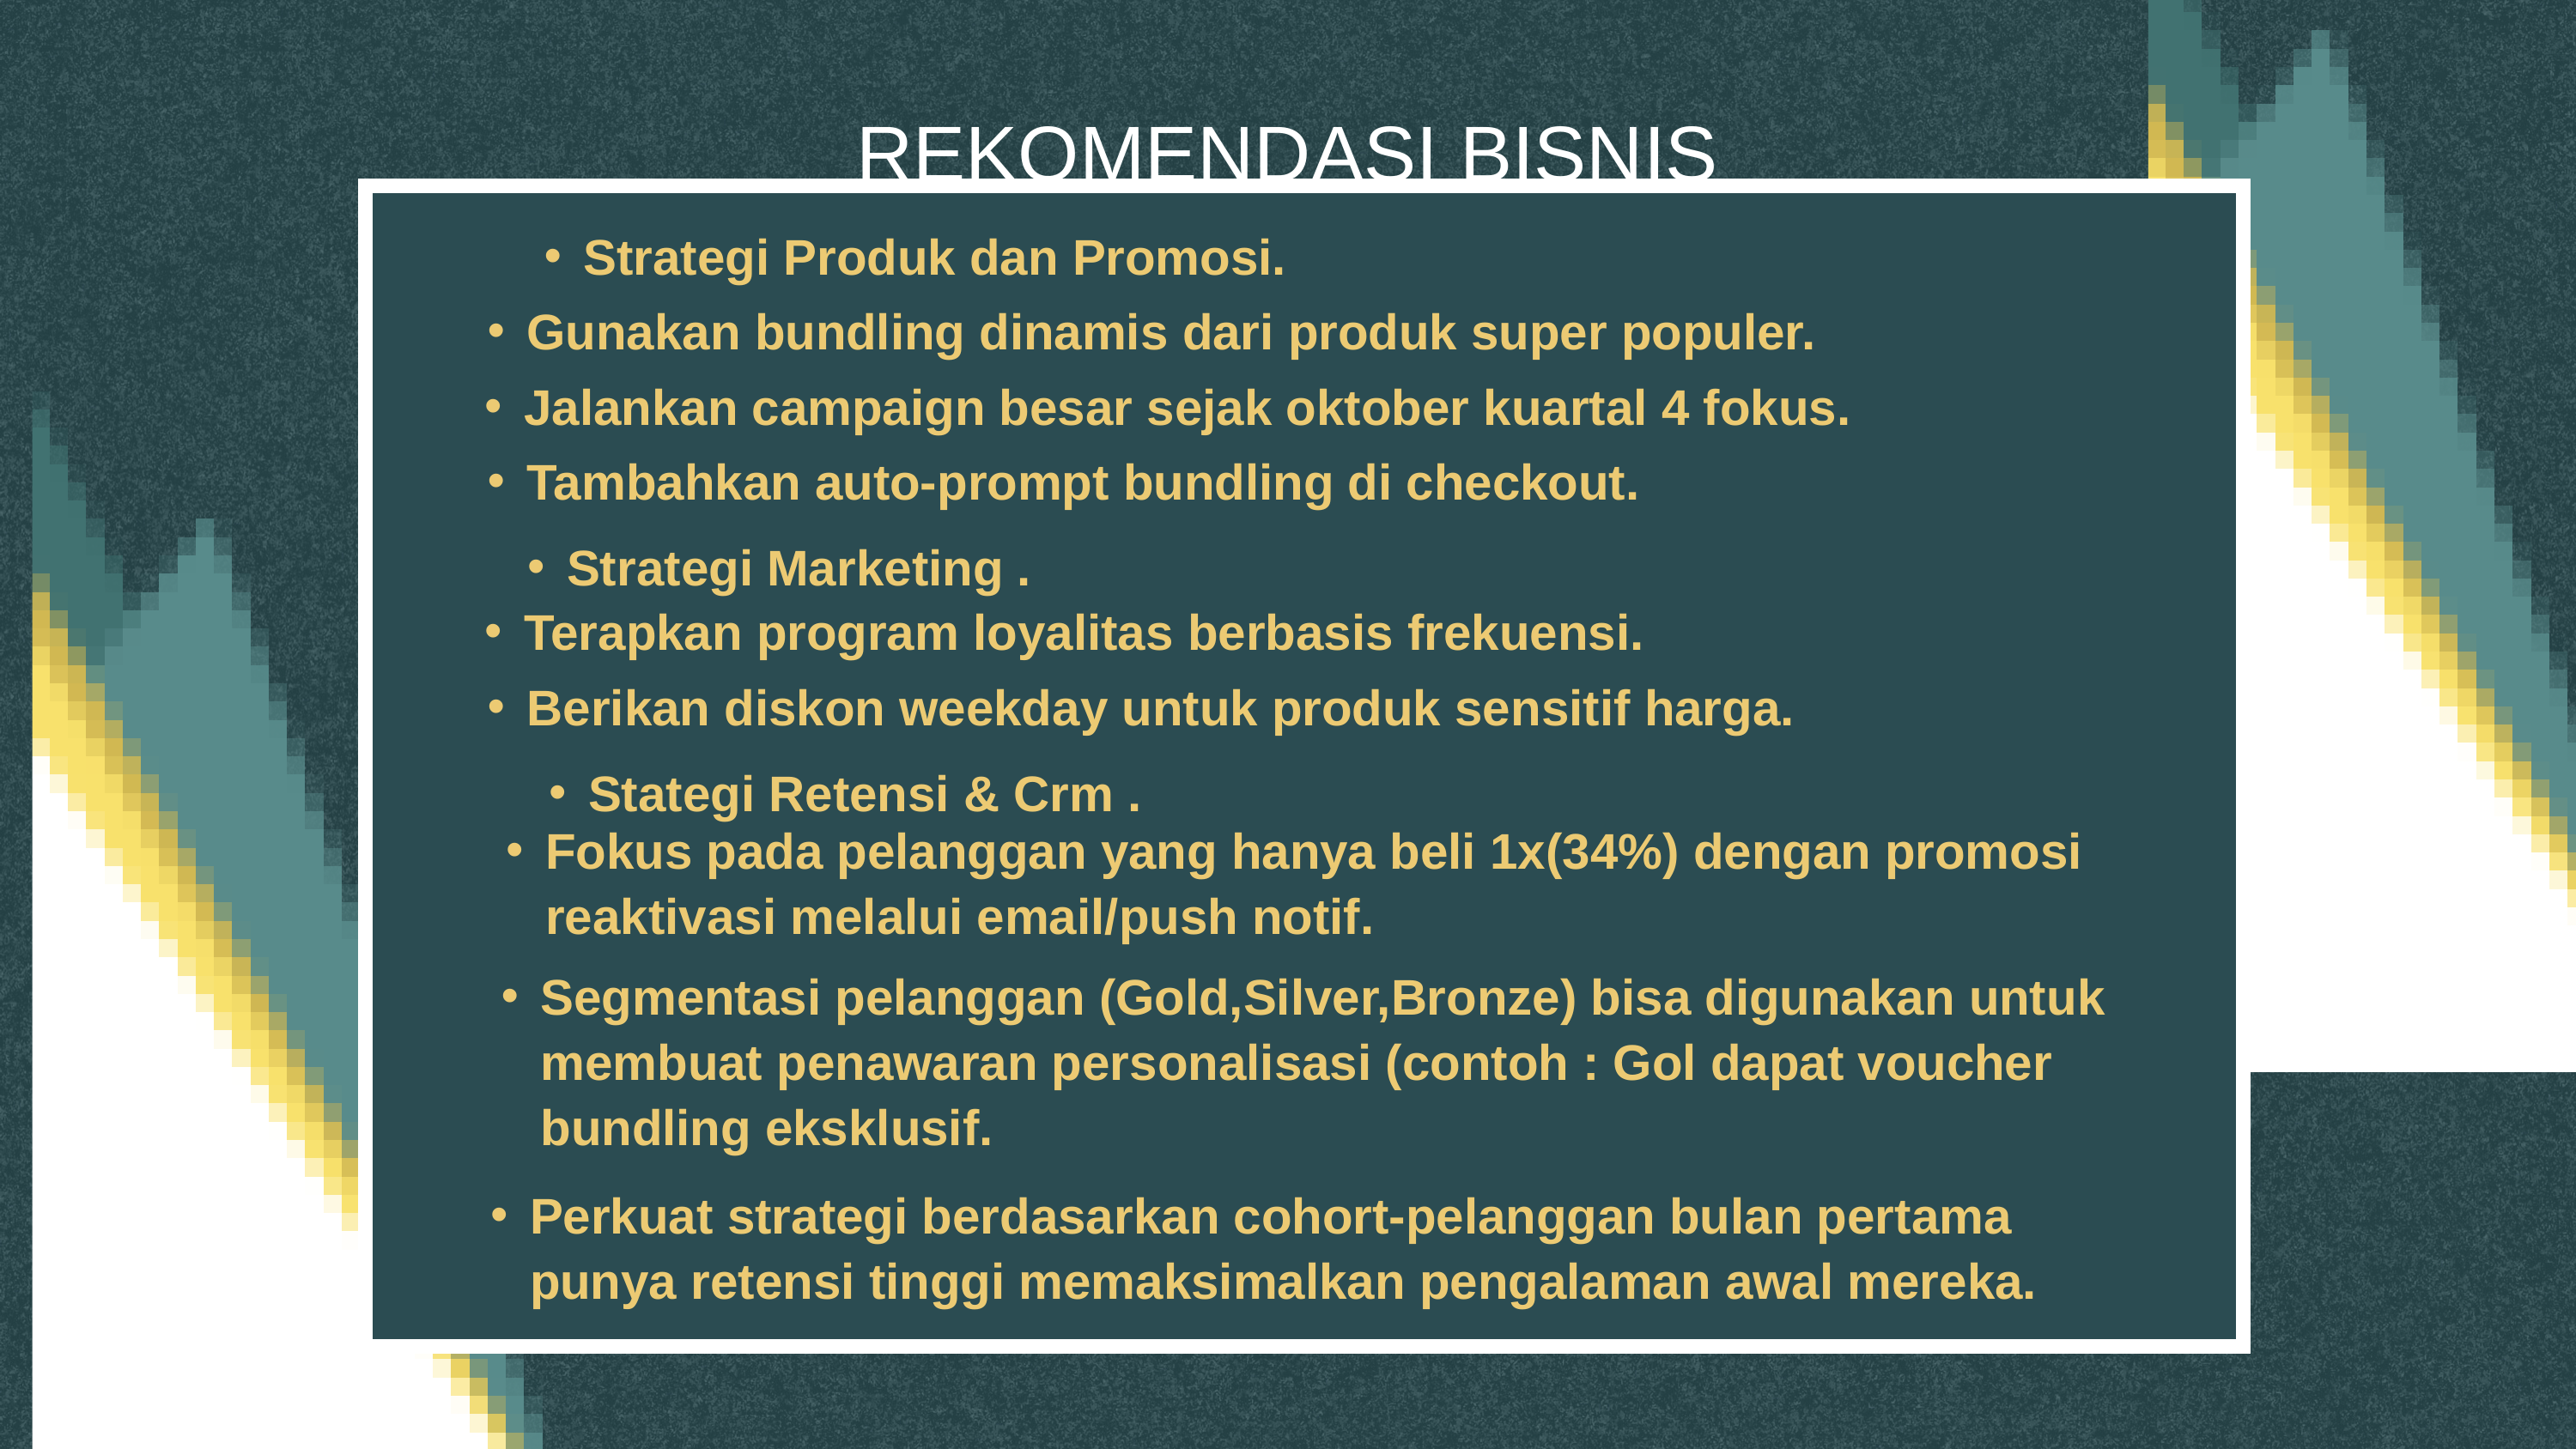

REKOMENDASI BISNIS

Strategi Produk dan Promosi.
Gunakan bundling dinamis dari produk super populer.
Jalankan campaign besar sejak oktober kuartal 4 fokus.

Tambahkan auto-prompt bundling di checkout.
Strategi Marketing .
Terapkan program loyalitas berbasis frekuensi.
Berikan diskon weekday untuk produk sensitif harga.
Stategi Retensi & Crm .
Fokus pada pelanggan yang hanya beli 1x(34%) dengan promosi reaktivasi melalui email/push notif.
Segmentasi pelanggan (Gold,Silver,Bronze) bisa digunakan untuk membuat penawaran personalisasi (contoh : Gol dapat voucher bundling eksklusif.
Perkuat strategi berdasarkan cohort-pelanggan bulan pertama punya retensi tinggi memaksimalkan pengalaman awal mereka.